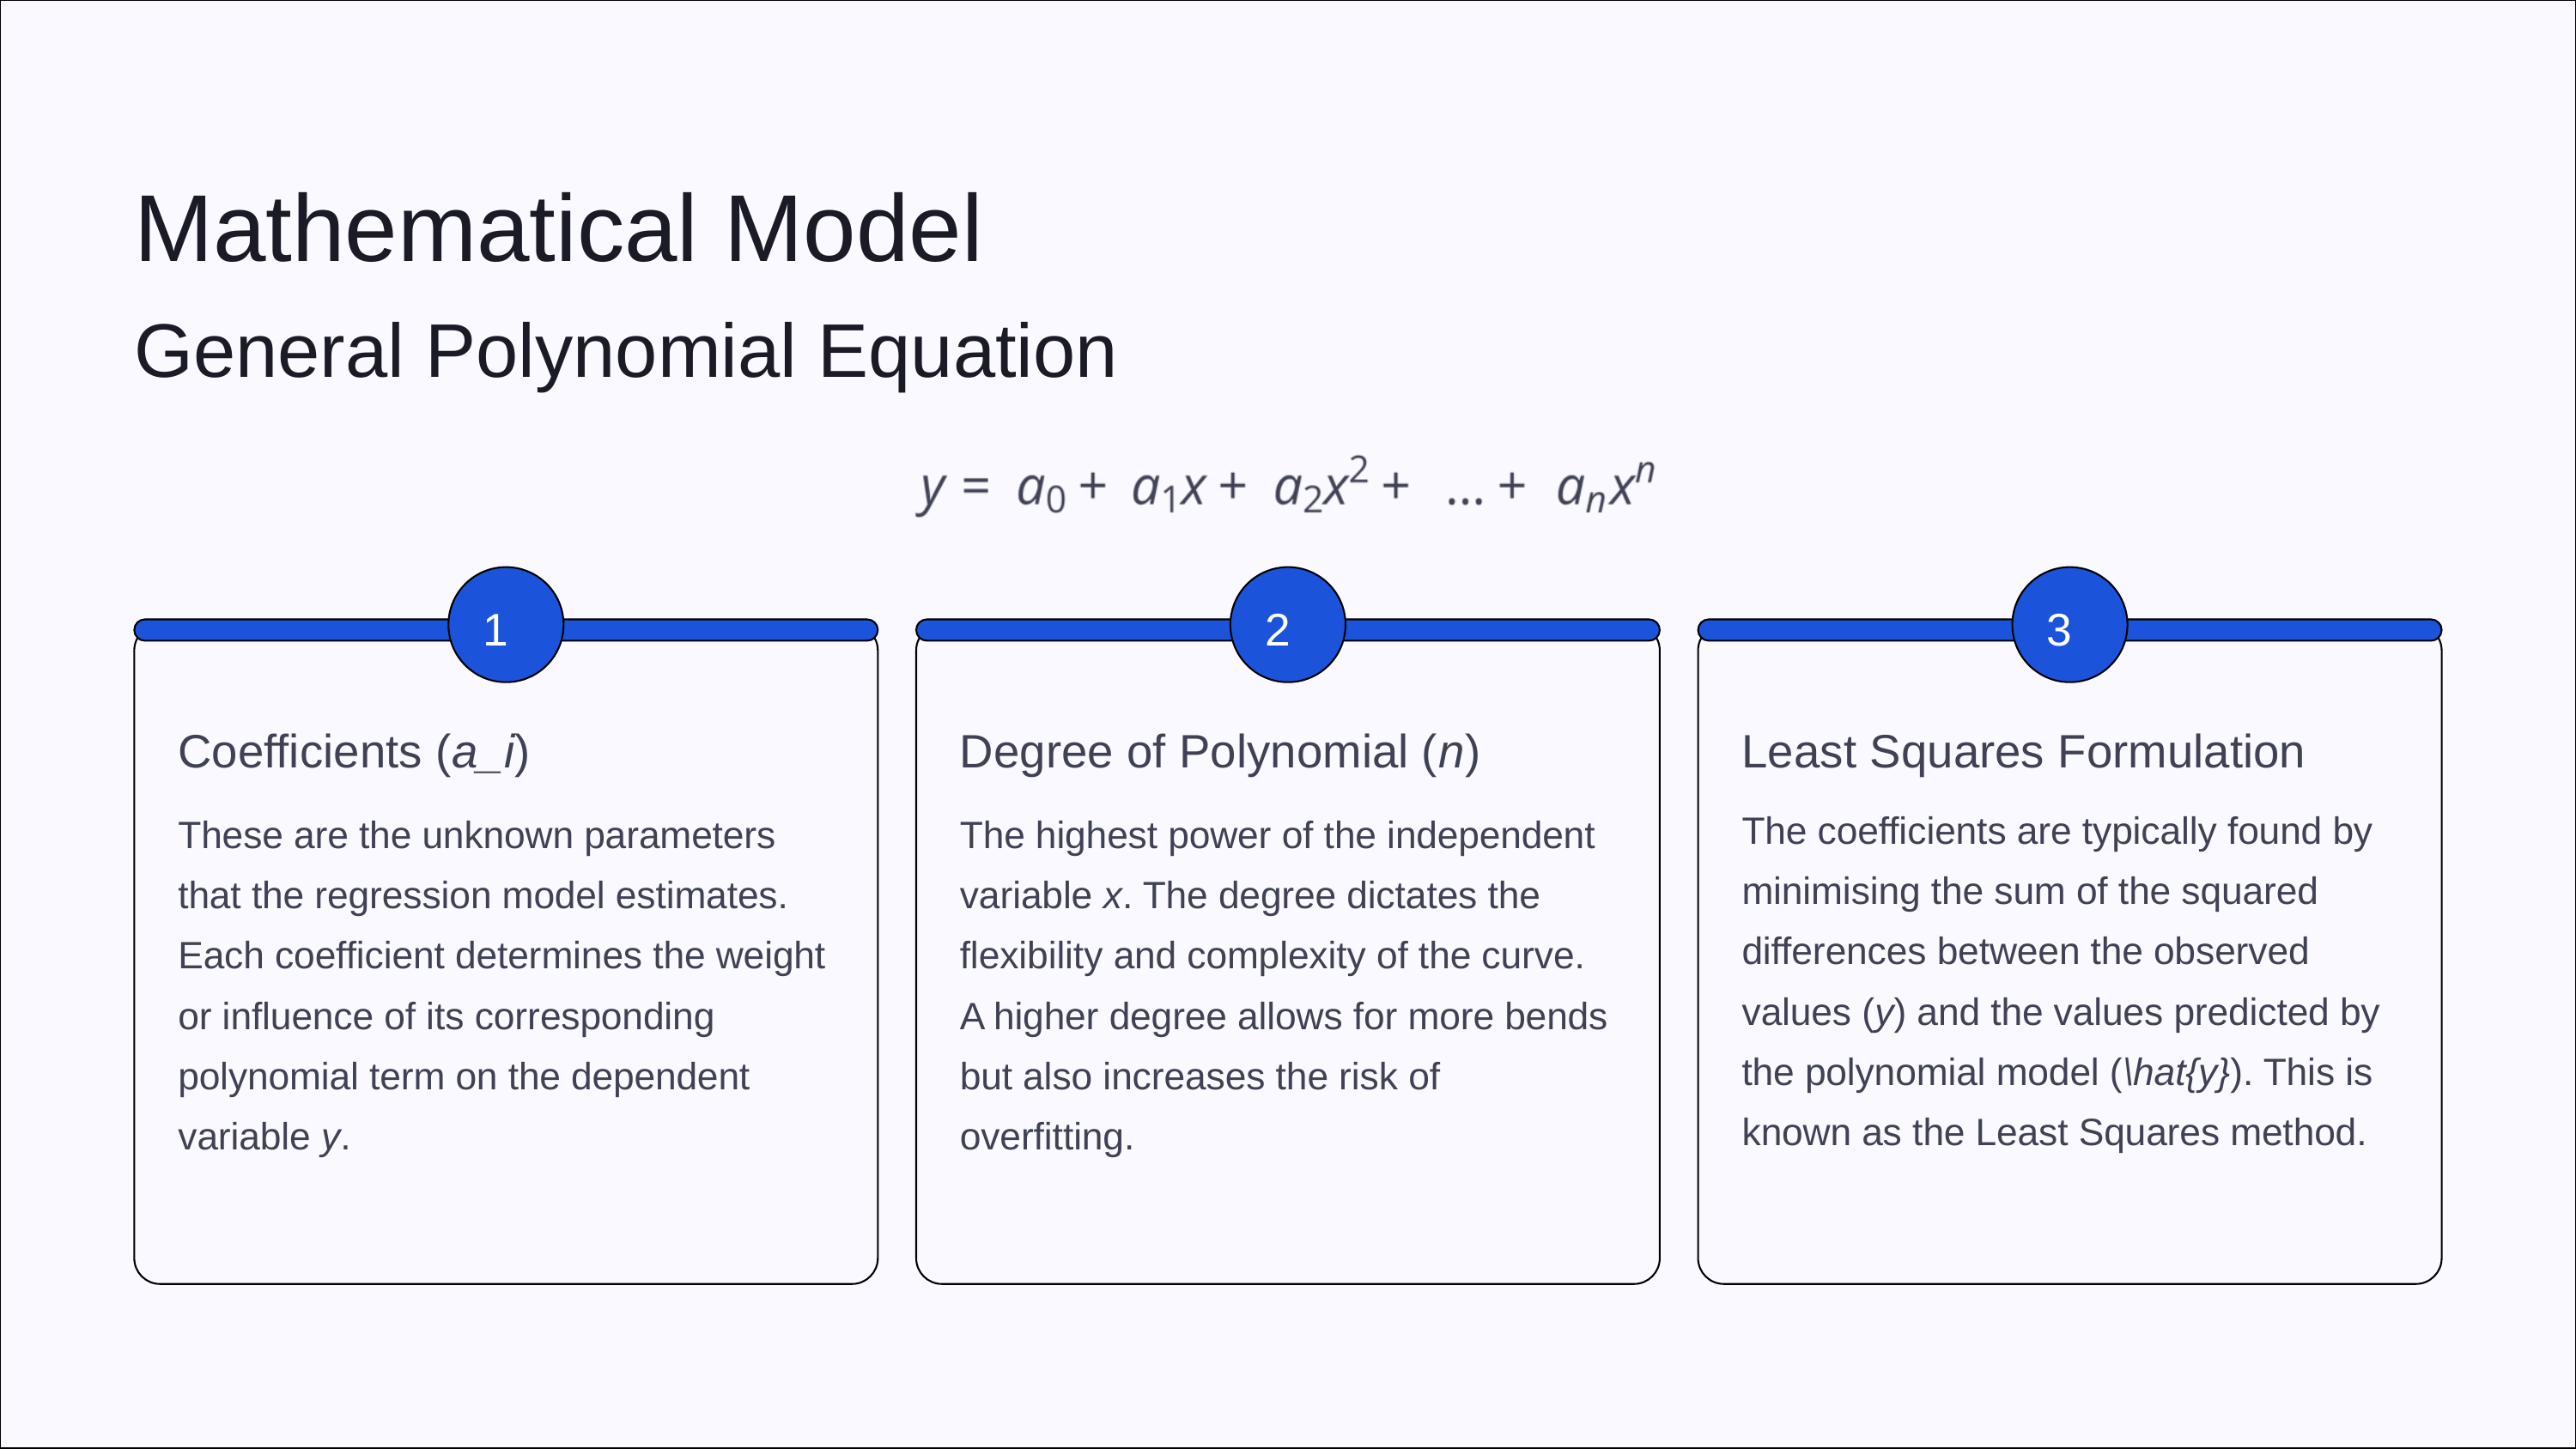

Mathematical Model
General Polynomial Equation

1
2
3

Coefficients (a_i)
Degree of Polynomial (n)
Least Squares Formulation
The coefficients are typically found by minimising the sum of the squared differences between the observed values (y) and the values predicted by the polynomial model (\hat{y}). This is known as the Least Squares method.
These are the unknown parameters that the regression model estimates. Each coefficient determines the weight or influence of its corresponding polynomial term on the dependent variable y.
The highest power of the independent variable x. The degree dictates the flexibility and complexity of the curve. A higher degree allows for more bends but also increases the risk of overfitting.